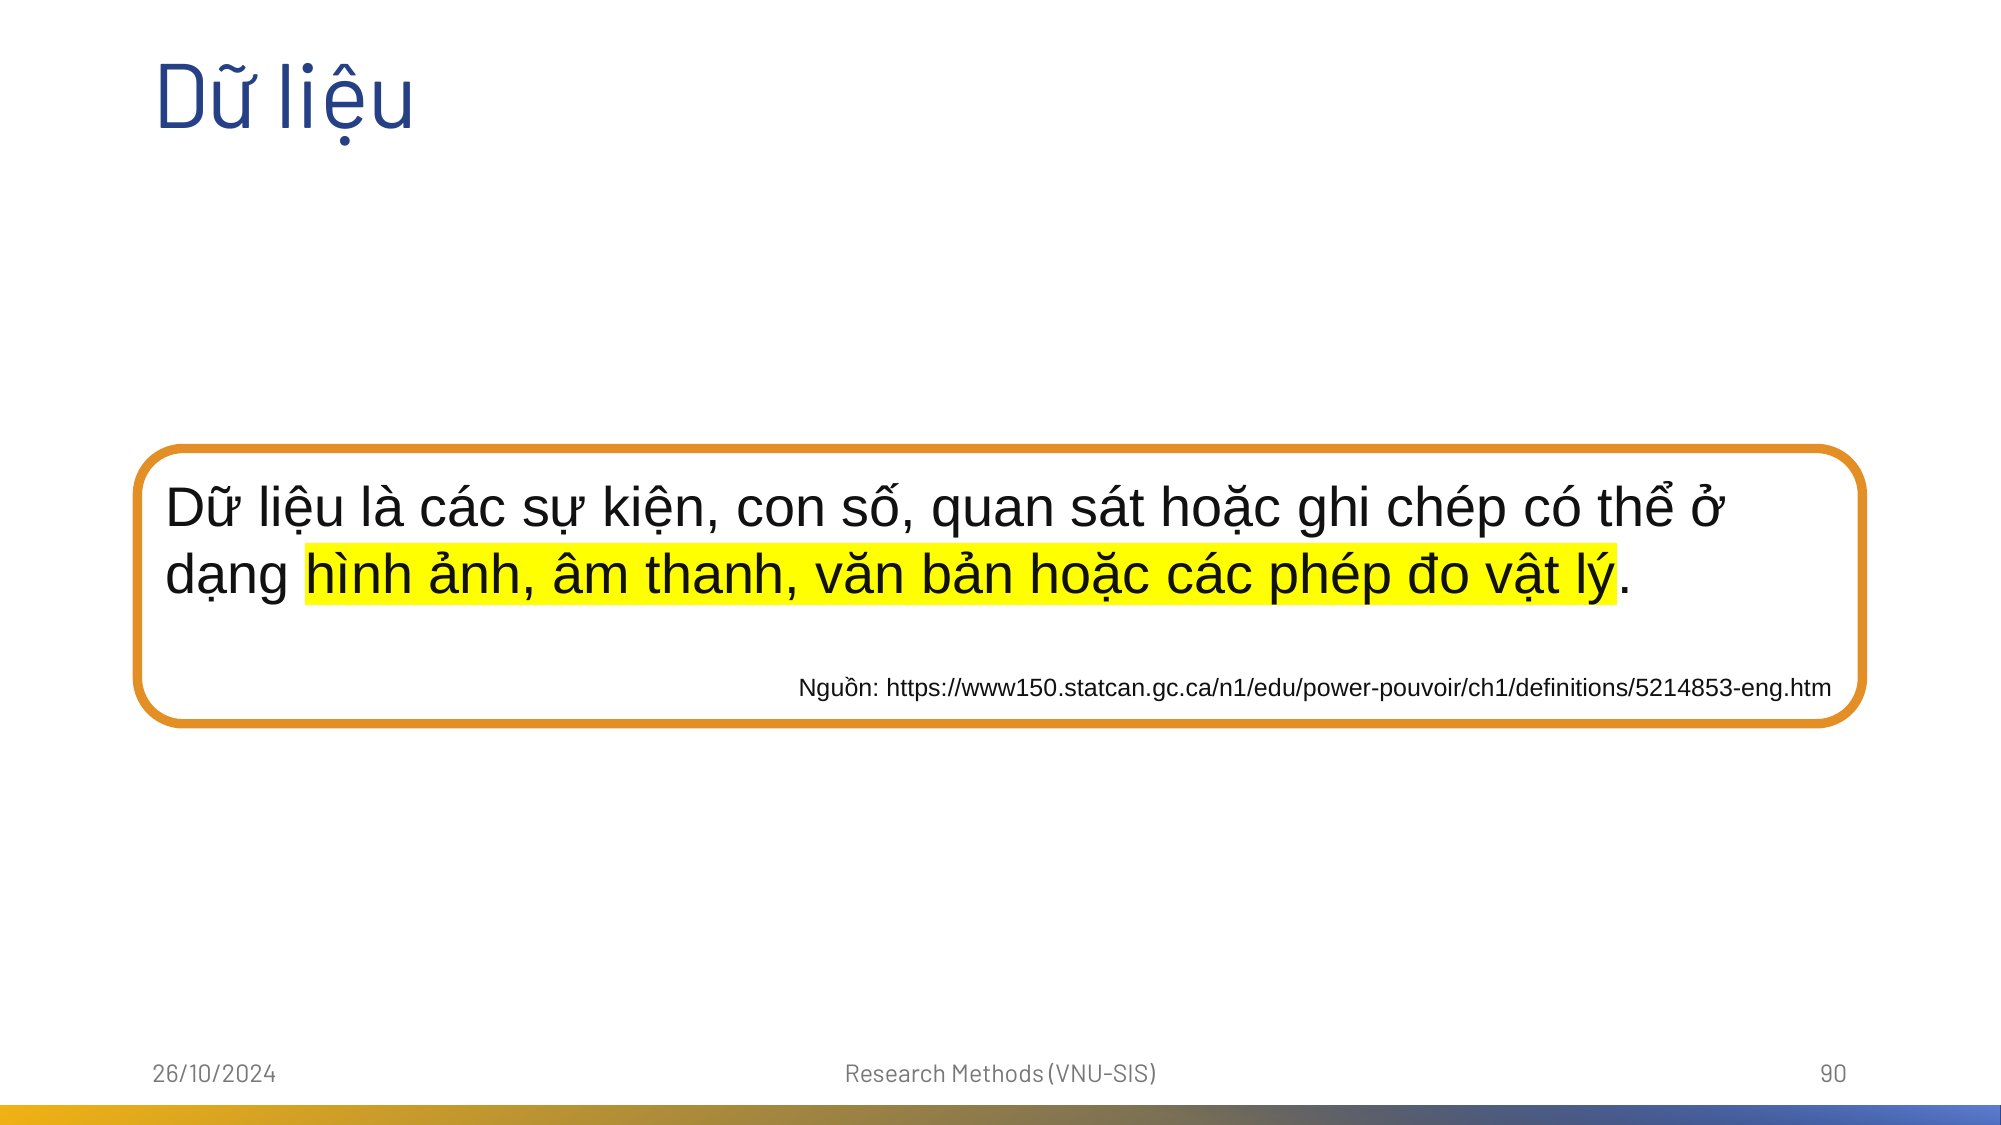

# Dữ liệu
Dữ liệu là các sự kiện, con số, quan sát hoặc ghi chép có thể ở dạng hình ảnh, âm thanh, văn bản hoặc các phép đo vật lý.

Nguồn: https://www150.statcan.gc.ca/n1/edu/power-pouvoir/ch1/definitions/5214853-eng.htm
26/10/2024
Research Methods (VNU-SIS)
90